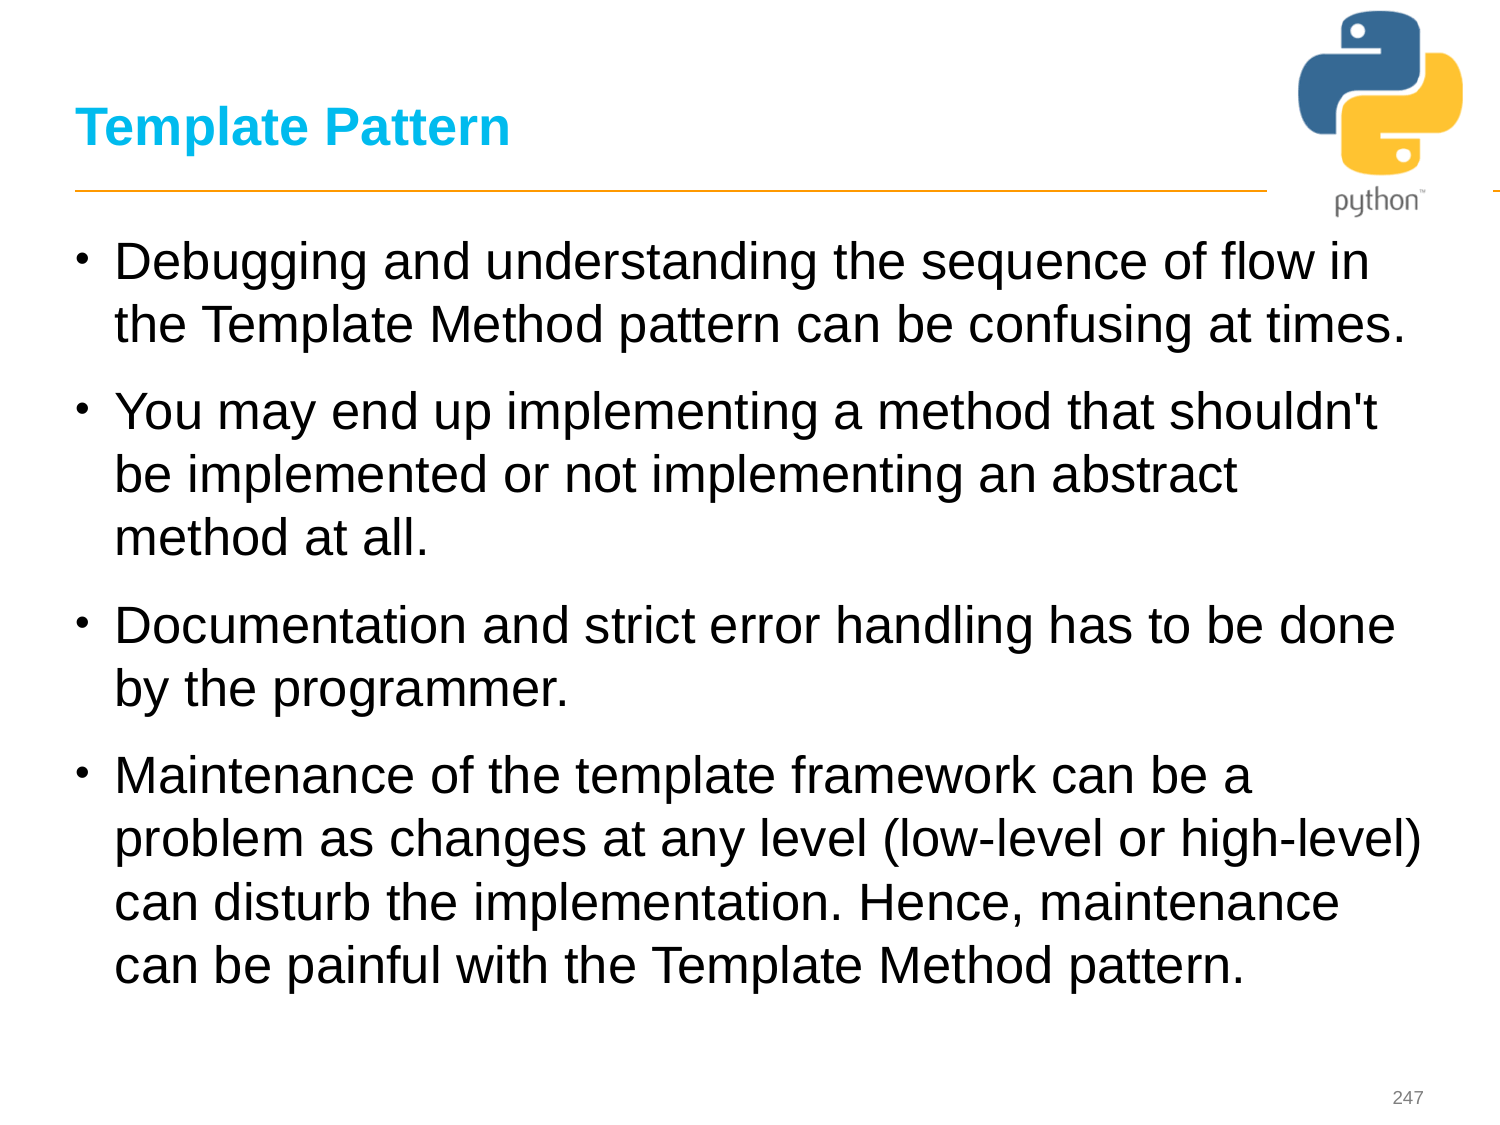

# Template Pattern
Debugging and understanding the sequence of flow in the Template Method pattern can be confusing at times.
You may end up implementing a method that shouldn't be implemented or not implementing an abstract method at all.
Documentation and strict error handling has to be done by the programmer.
Maintenance of the template framework can be a problem as changes at any level (low-level or high-level) can disturb the implementation. Hence, maintenance can be painful with the Template Method pattern.